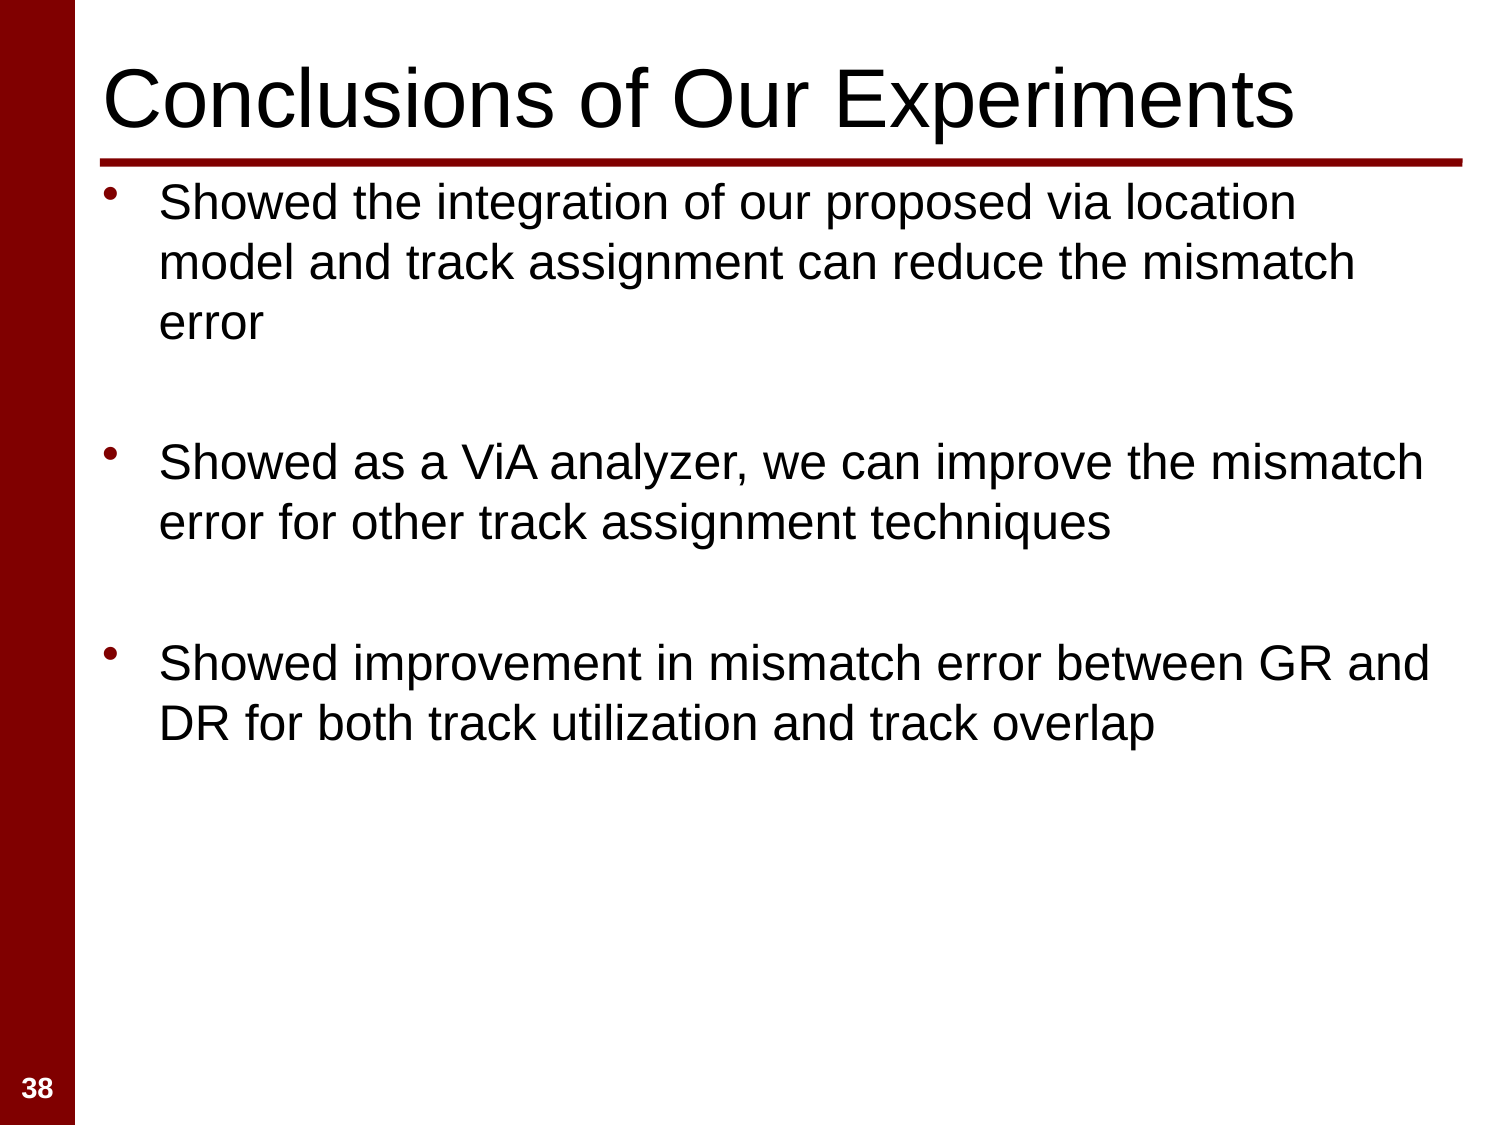

# Conclusions of Our Experiments
Showed the integration of our proposed via location model and track assignment can reduce the mismatch error

Showed as a ViA analyzer, we can improve the mismatch error for other track assignment techniques

Showed improvement in mismatch error between GR and DR for both track utilization and track overlap